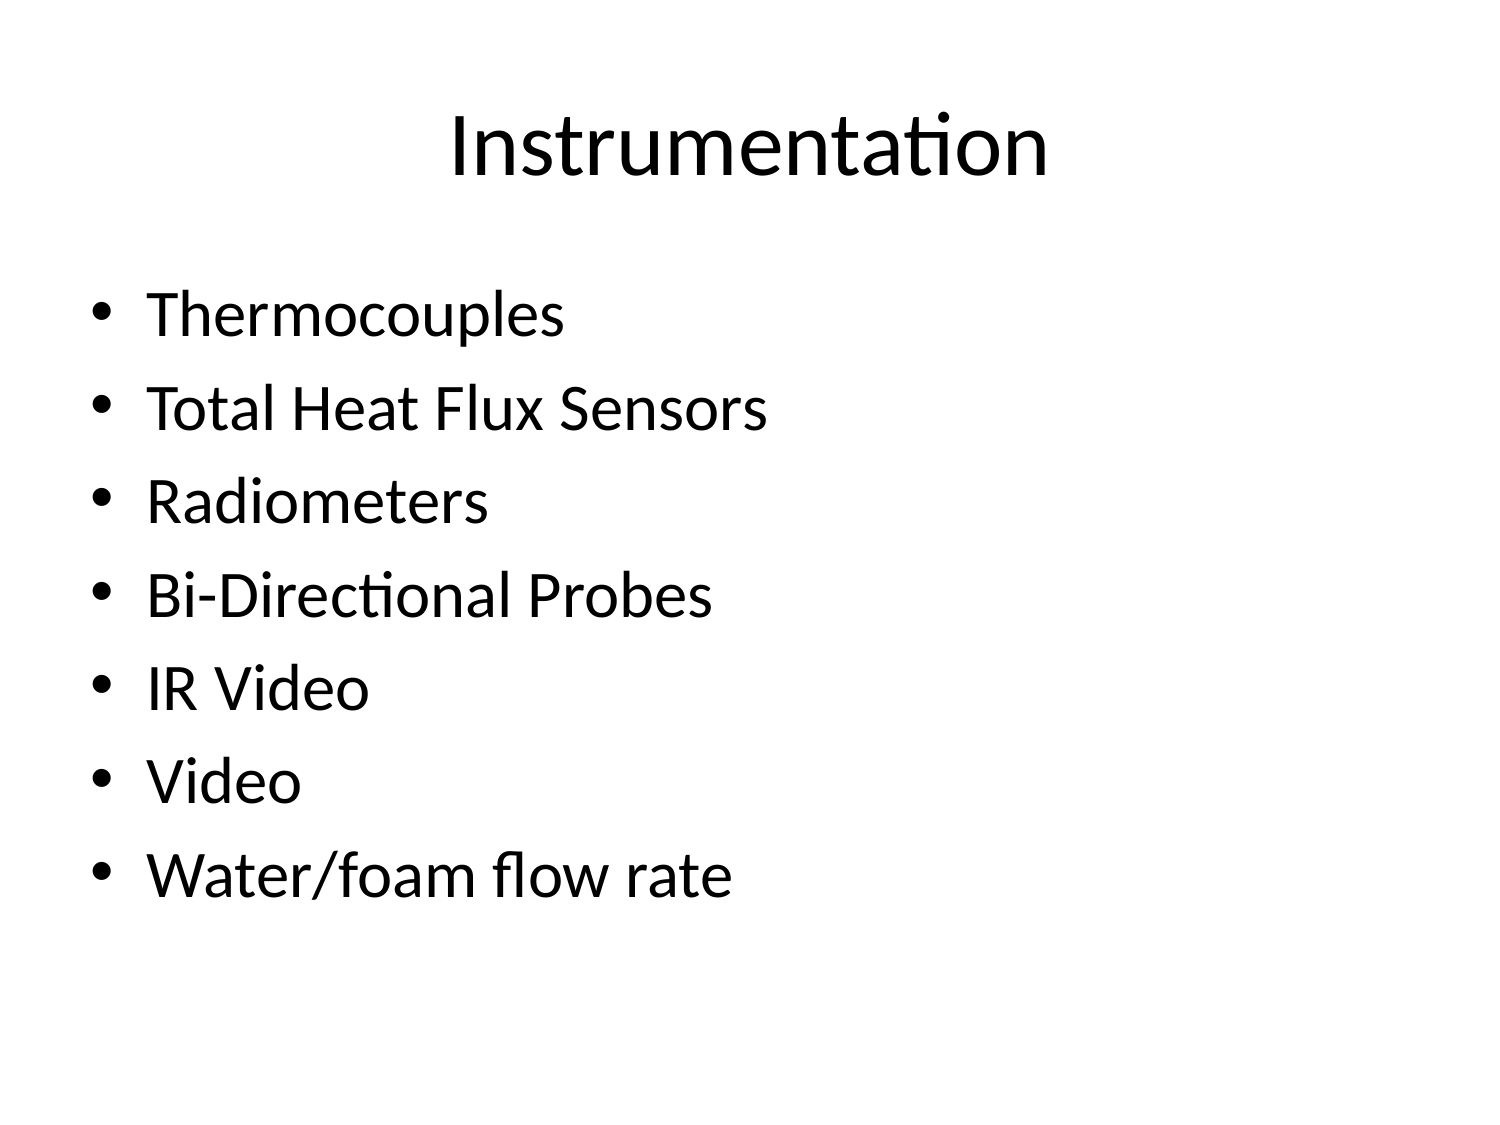

# Instrumentation
Thermocouples
Total Heat Flux Sensors
Radiometers
Bi-Directional Probes
IR Video
Video
Water/foam flow rate